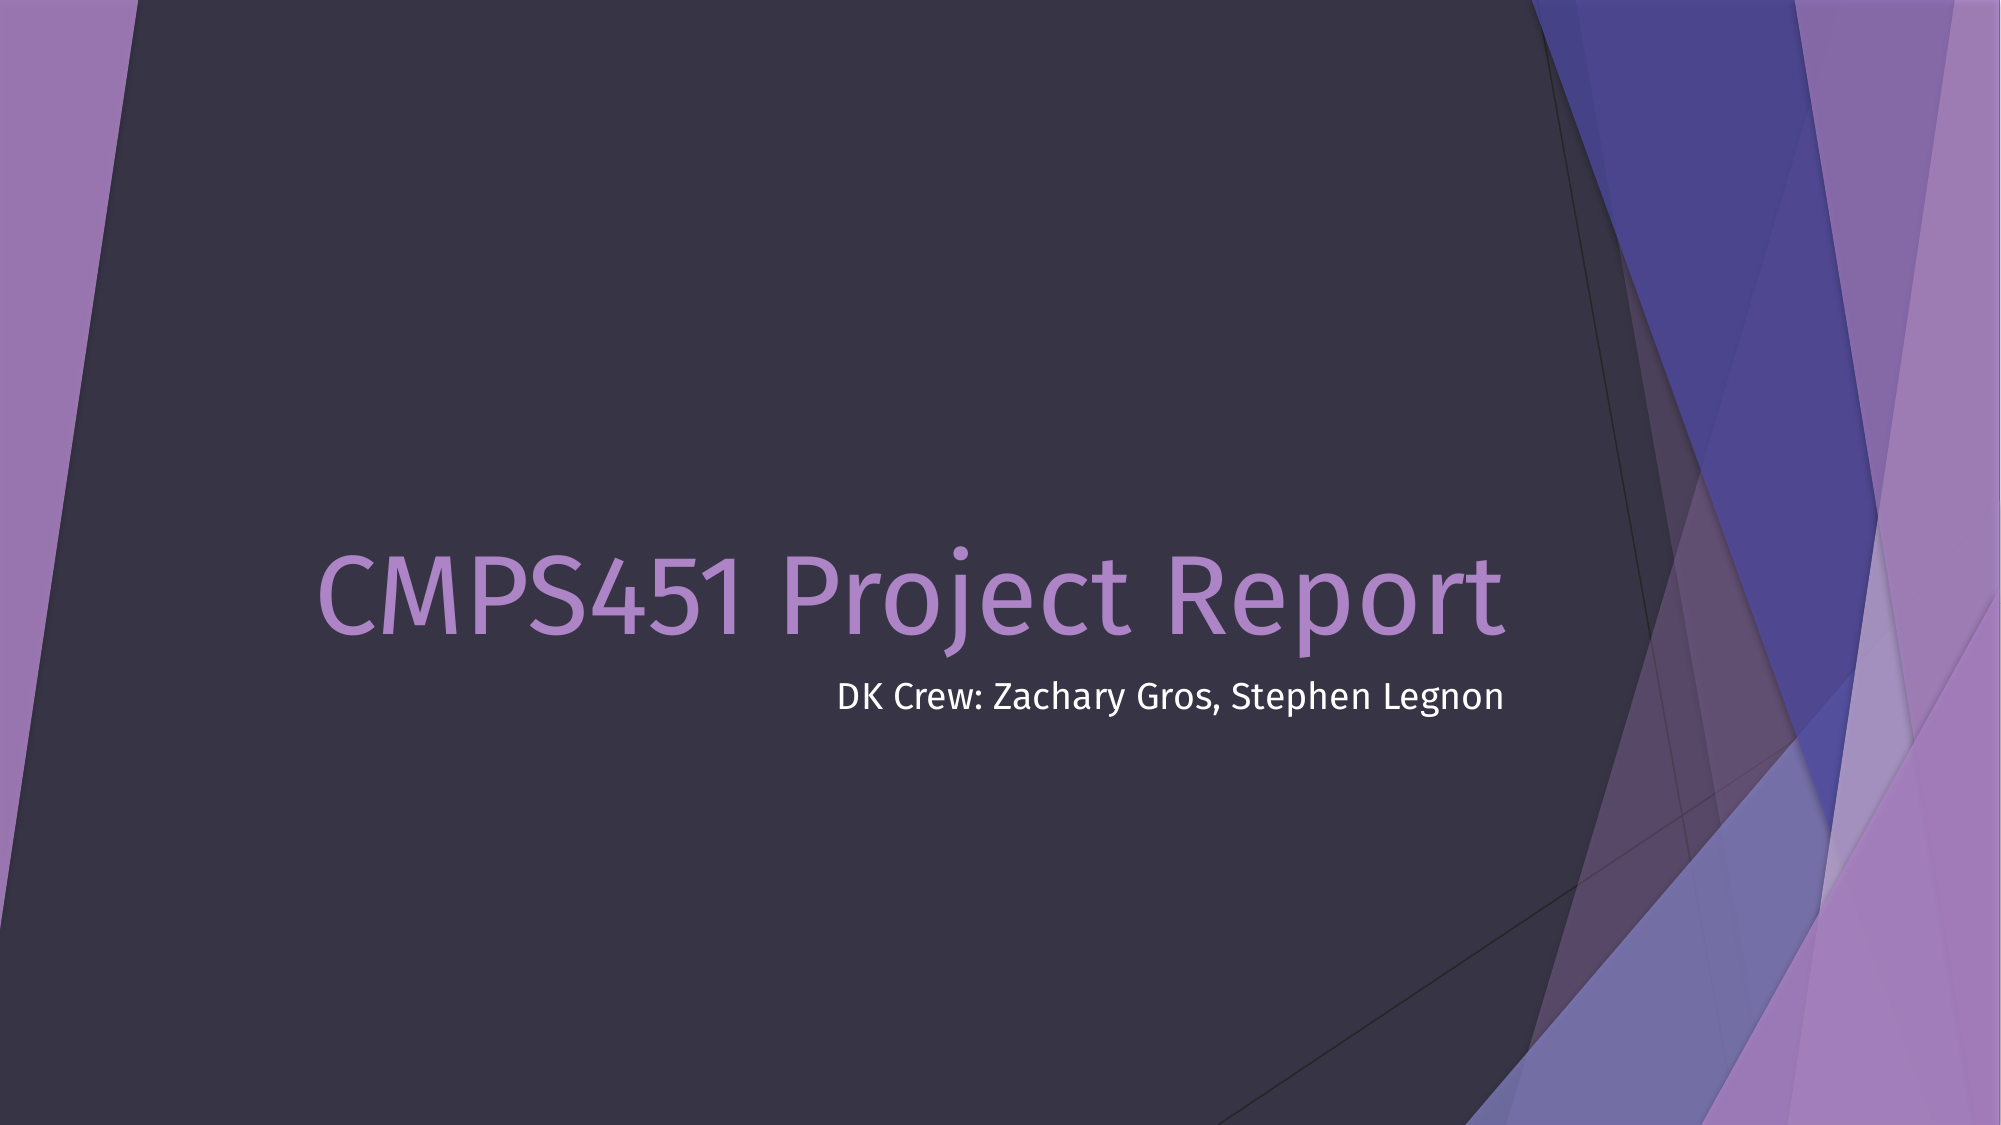

# CMPS451 Project Report
DK Crew: Zachary Gros, Stephen Legnon